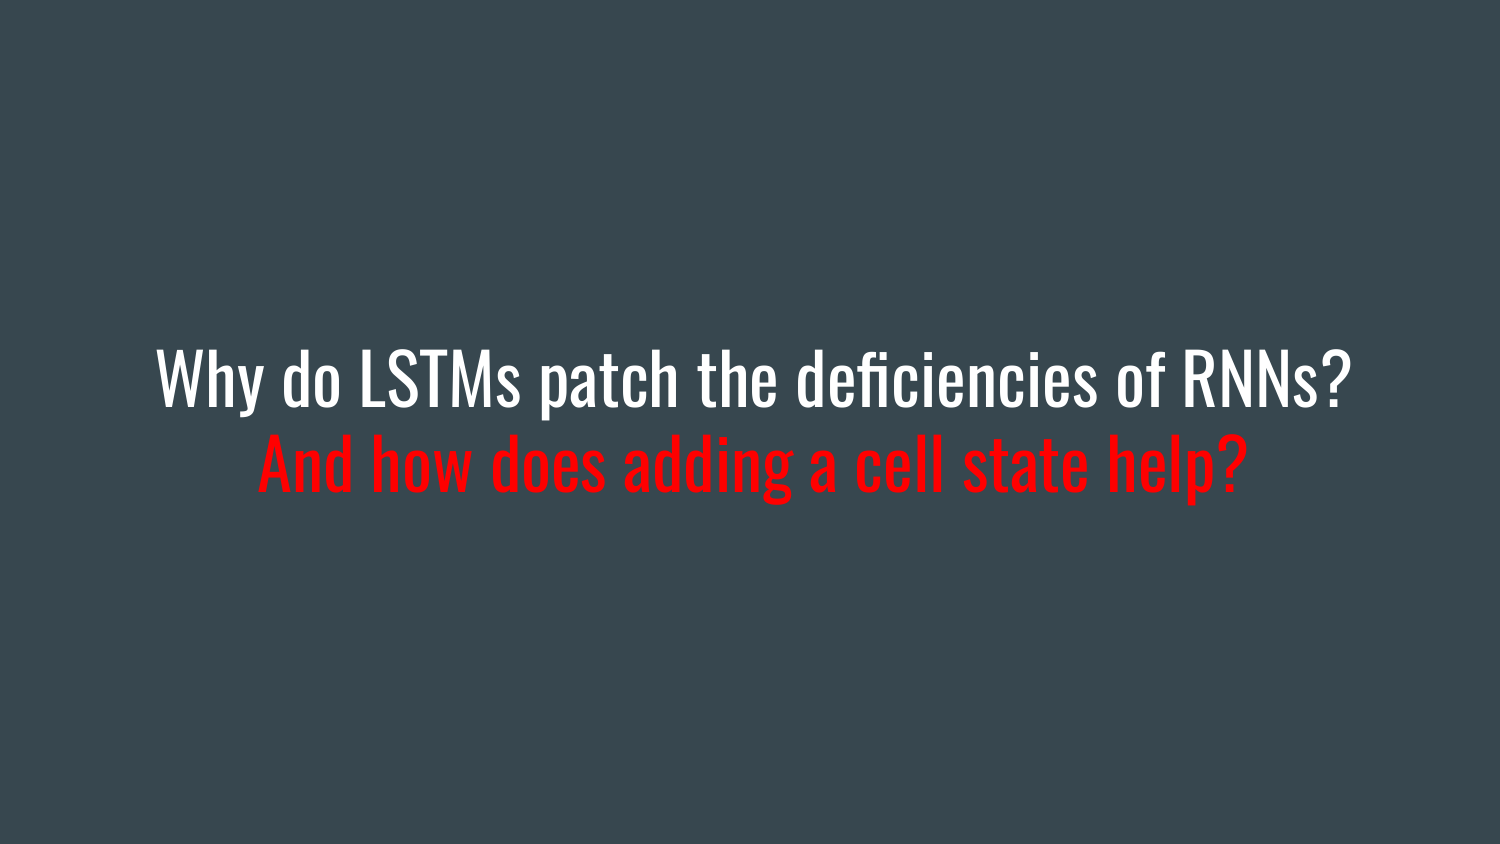

# Why do LSTMs patch the deficiencies of RNNs?
And how does adding a cell state help?